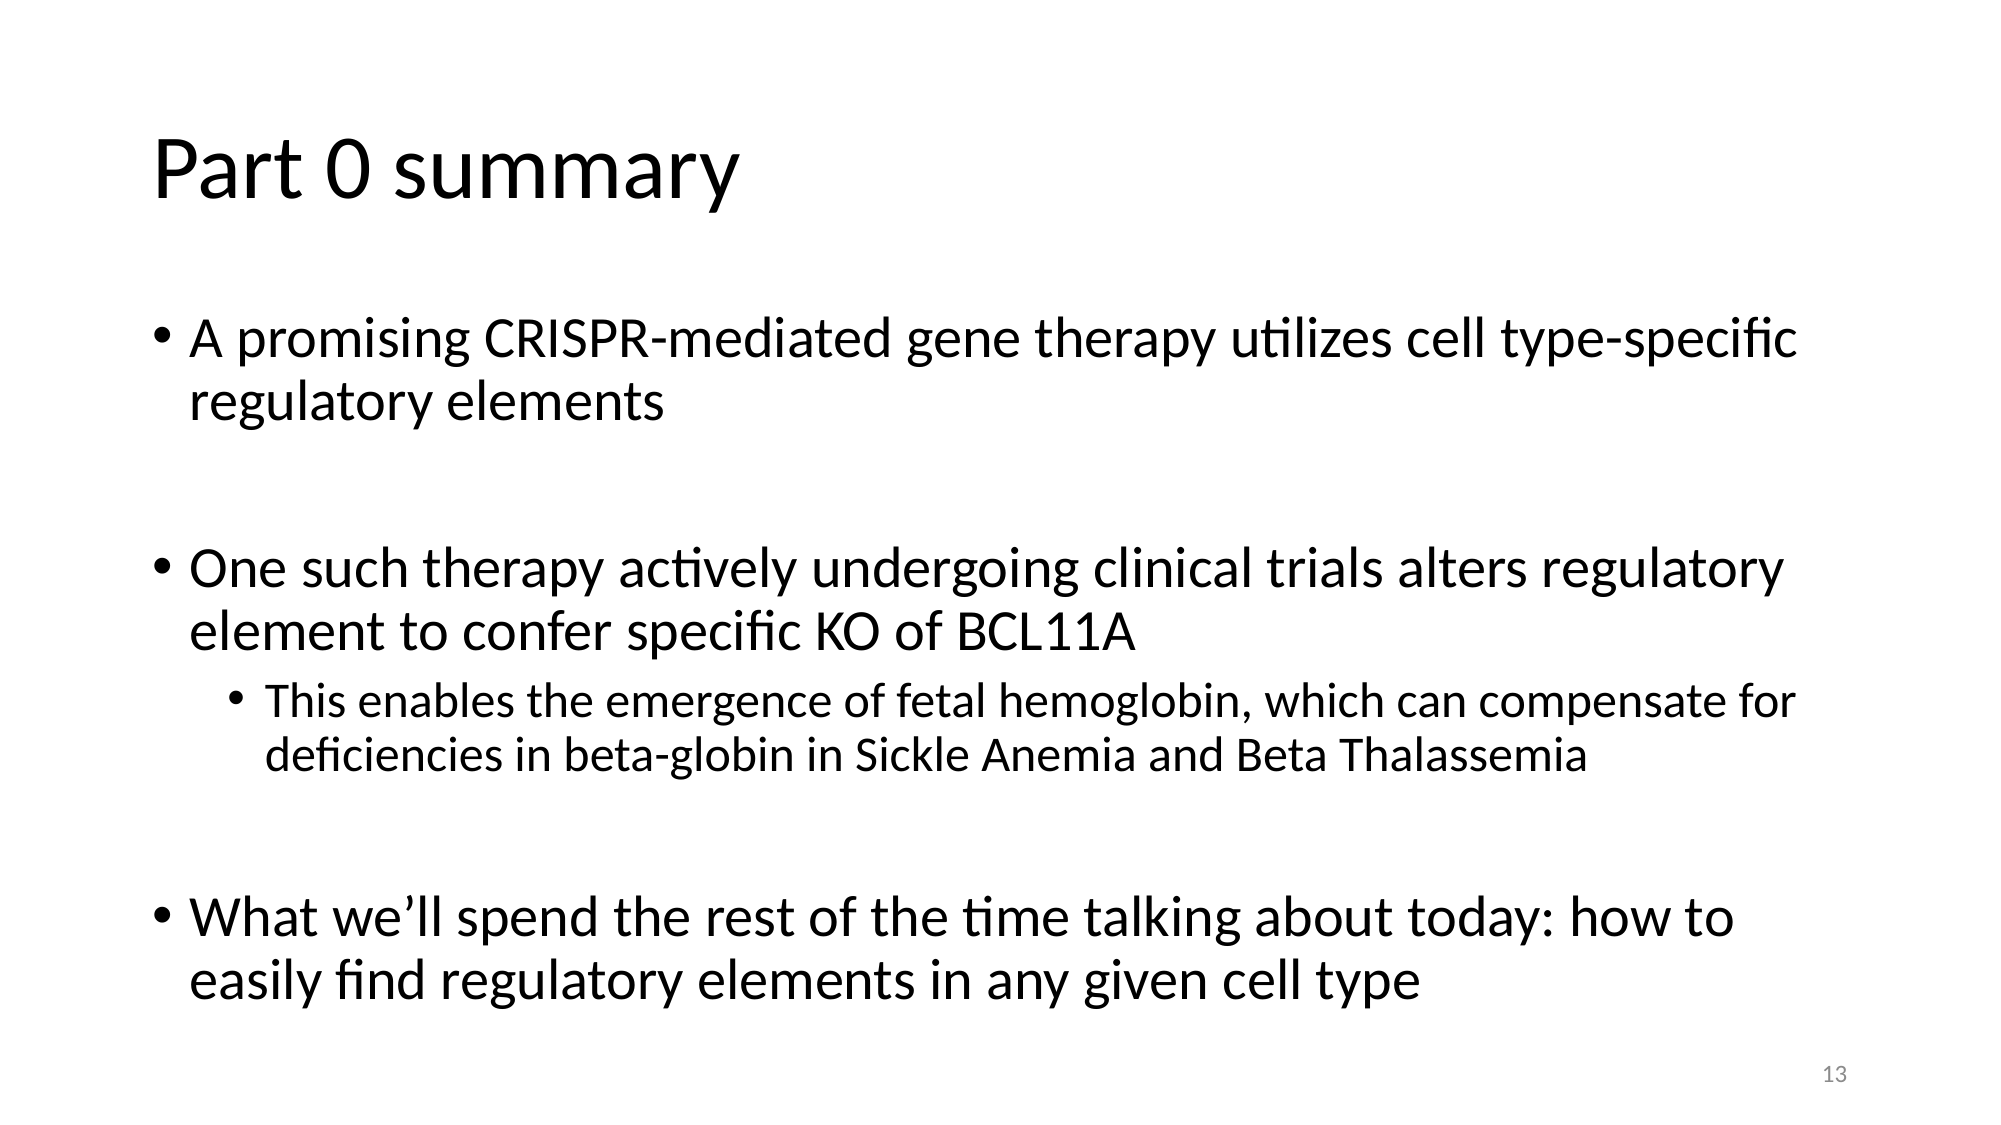

# Part 0 summary
A promising CRISPR-mediated gene therapy utilizes cell type-specific regulatory elements

One such therapy actively undergoing clinical trials alters regulatory element to confer specific KO of BCL11A
This enables the emergence of fetal hemoglobin, which can compensate for deficiencies in beta-globin in Sickle Anemia and Beta Thalassemia

What we’ll spend the rest of the time talking about today: how to easily find regulatory elements in any given cell type
13